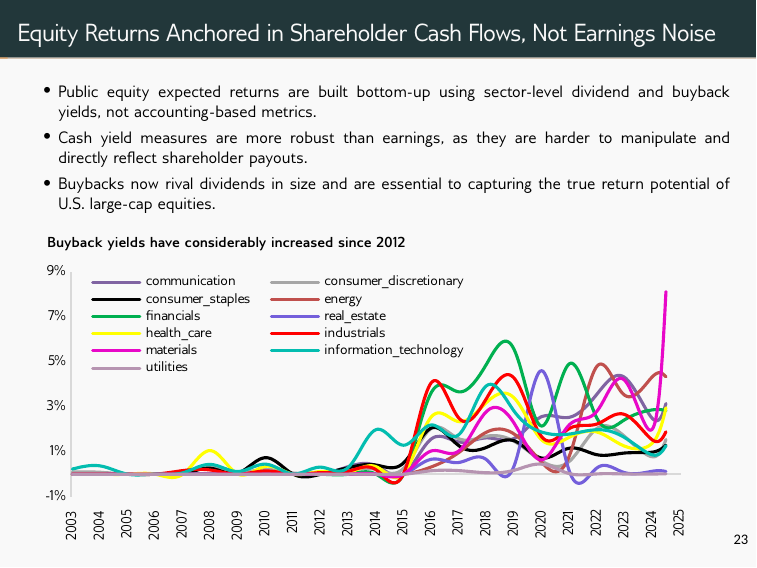

# Equity Returns Anchored in Shareholder Cash Flows, Not Earnings Noise

Public equity expected returns are built bottom-up using sector-level dividend and buyback yields, not accounting-based metrics.
Cash yield measures are more robust than earnings, as they are harder to manipulate and directly reflect shareholder payouts.
Buybacks now rival dividends in size and are essential to capturing the true return potential of U.S. large-cap equities.
| Buyback yields have considerably increased since 2012 |
| --- |

### Chart

| Category | communication | consumer_discretionary | consumer_staples | energy | financials | real_estate | health_care | industrials | materials | information_technology | utilities |
|---|---|---|---|---|---|---|---|---|---|---|---|
| 37986 | 0.0 | 0.0009648158827344189 | 0.0 | 0.0 | 0.0 | 0.0 | 0.0 | 0.0 | 0.0 | 0.0022744941455480664 | 0.0 |
| 38352 | 0.0 | 0.0008556703002727582 | 0.0 | 0.0 | 0.0 | 0.0 | 0.0 | 0.0 | 0.0 | 0.0036886651207507764 | 0.0 |
| 38717 | 0.0 | 0.0 | 0.0 | 0.0 | 0.0 | 0.0 | 0.0 | 0.0 | 0.0 | 0.0 | 0.0 |
| 39082 | 0.0 | 0.0 | 0.0 | 0.0 | 0.0 | 0.0 | 0.0 | 0.0 | 0.0 | 0.0 | 0.0 |
| 39447 | 0.0 | 0.0 | 0.0 | 0.0 | 0.0 | 0.0 | 0.0 | 0.0015907764751203332 | 0.0 | 0.0006145933936691697 | 0.0 |
| 39813 | 0.0 | 0.0034662148621299183 | 0.0026088772772768784 | 0.0 | 0.0 | 0.0 | 0.01048535761987479 | 0.0018504211531163914 | 0.0 | 0.004336372977778379 | 0.0 |
| 40178 | 0.0 | 0.0009814697326453803 | 0.0004961938453315966 | 0.0 | 0.0 | 0.0 | 0.0 | 0.0 | 0.0 | 0.0011782693696050259 | 0.0 |
| 40543 | 0.0 | 0.0020973953968955244 | 0.0073440310395850895 | 0.0 | 0.0 | 0.0 | 0.003490218391885318 | 0.0014246965480109366 | 0.0 | 0.004447930903714655 | 0.0 |
| 40908 | 0.0 | 0.0004944194379433882 | 0.0 | 0.0 | 0.0 | 0.0 | 0.0 | 0.0 | 0.0 | 0.00012832390064718464 | 0.0 |
| 41274 | 0.0 | 0.000909865593299847 | 0.0 | 0.0 | 0.0 | 0.0 | 0.0011815023350665252 | 0.0006791804661958364 | 0.0 | 0.0031052931342090404 | 0.0 |
| 41639 | 0.0033582253120685596 | 0.0018305305411820544 | 0.0028938036434229012 | 0.0 | 0.0 | 0.0 | 0.0008170270227235038 | 0.0013162839290695217 | 0.0 | 0.0030812613069615678 | 0.0 |
| 42004 | 0.003788416244919234 | 0.0020752187161354628 | 0.00405797278704555 | 0.0 | 0.0 | 0.0 | 0.0033352488586753594 | 0.0019559991506490574 | 0.0 | 0.01981858229088367 | 0.0 |
| 42369 | 0.0 | 0.002607786409830377 | 0.005064094822725582 | 0.0 | 0.0 | 0.0 | 0.00011222464126208216 | 0.0003823776145689682 | 0.0 | 0.012882935648168238 | 0.0 |
| 42735 | 0.015654019074394405 | 0.02034285238260542 | 0.020510195672763333 | 0.003225143266833733 | 0.036333876515560505 | 0.0066152217511243365 | 0.02548727966134946 | 0.04067790411077464 | 0.010303155478010756 | 0.021895210209659833 | 0.0015100038829928895 |
| 43100 | 0.014322508150950389 | 0.01574475133278692 | 0.012648217005093587 | 0.009669716581357053 | 0.036617746917750604 | 0.005216705128170534 | 0.023370218074949805 | 0.024915469983818803 | 0.010342399113921406 | 0.017608020499716187 | 0.0015739848515966342 |
| 43465 | 0.016134326116773675 | 0.016884398261139254 | 0.011939444446983182 | 0.018690426943575797 | 0.048972765733508374 | 0.006409491217669571 | 0.03188837738024732 | 0.033725046043541644 | 0.027885070798052598 | 0.03934266961626831 | 0.0006351417423628376 |
| 43830 | 0.015907631370582678 | 0.014643017836422231 | 0.014871936023797968 | 0.017856871663048175 | 0.055468642393094035 | 0.0036975831025556085 | 0.0338961428993392 | 0.042720683182136114 | 0.02265506797266802 | 0.028019224160420755 | 0.0017282647787187683 |
| 44196 | 0.02557859088337844 | 0.005862281208613772 | 0.007191035813954691 | 0.0052308528467056945 | 0.02140870065328789 | 0.04601098722264414 | 0.015238933134414549 | 0.01662315121360065 | 0.006370489552313501 | 0.01873161703709692 | 0.004463039426789904 |
| 44561 | 0.02529921692527464 | 0.005706492914663124 | 0.011561258350241639 | 0.008122831903961876 | 0.04909909972872983 | 0.0013062053640322618 | 0.01645047980830917 | 0.020303267377347296 | 0.021962774784998956 | 0.01784696638283548 | 0.0002616741570061605 |
| 44926 | 0.03557527686415894 | 0.020360427767950585 | 0.008646695367031332 | 0.04799576163784795 | 0.024900959015498592 | 0.002779984311981891 | 0.018756231114931195 | 0.022315281649582117 | 0.027995004937389188 | 0.01977648641567937 | 0.00011082292229136217 |
| 45291 | 0.04306642139451112 | 0.01681944793231744 | 0.009400307358944735 | 0.035163567387488805 | 0.024176696236639036 | 0.0006931615549776705 | 0.012479949303665777 | 0.02656504484582187 | 0.041802646907995185 | 0.01629398115455719 | 8.90828351762917e-05 |
| 45657 | 0.02486603023376162 | 0.007755015497082904 | 0.009796311056511268 | 0.04326167561994789 | 0.02858146350615402 | 0.0012875210383271373 | 0.013788047337222881 | 0.015284398729855018 | 0.01997294684974548 | 0.008610206602620433 | 8.498868277355022e-05 |
| 45838 | 0.03142201697567191 | 0.015437611874341573 | 0.012859500471395773 | 0.04328177746720468 | 0.02826485635858099 | 0.0011816528267504147 | 0.029528098392350682 | 0.018839359719218136 | 0.08120939772246827 | 0.012691585119118007 | 0.00012263501090444752 |
23